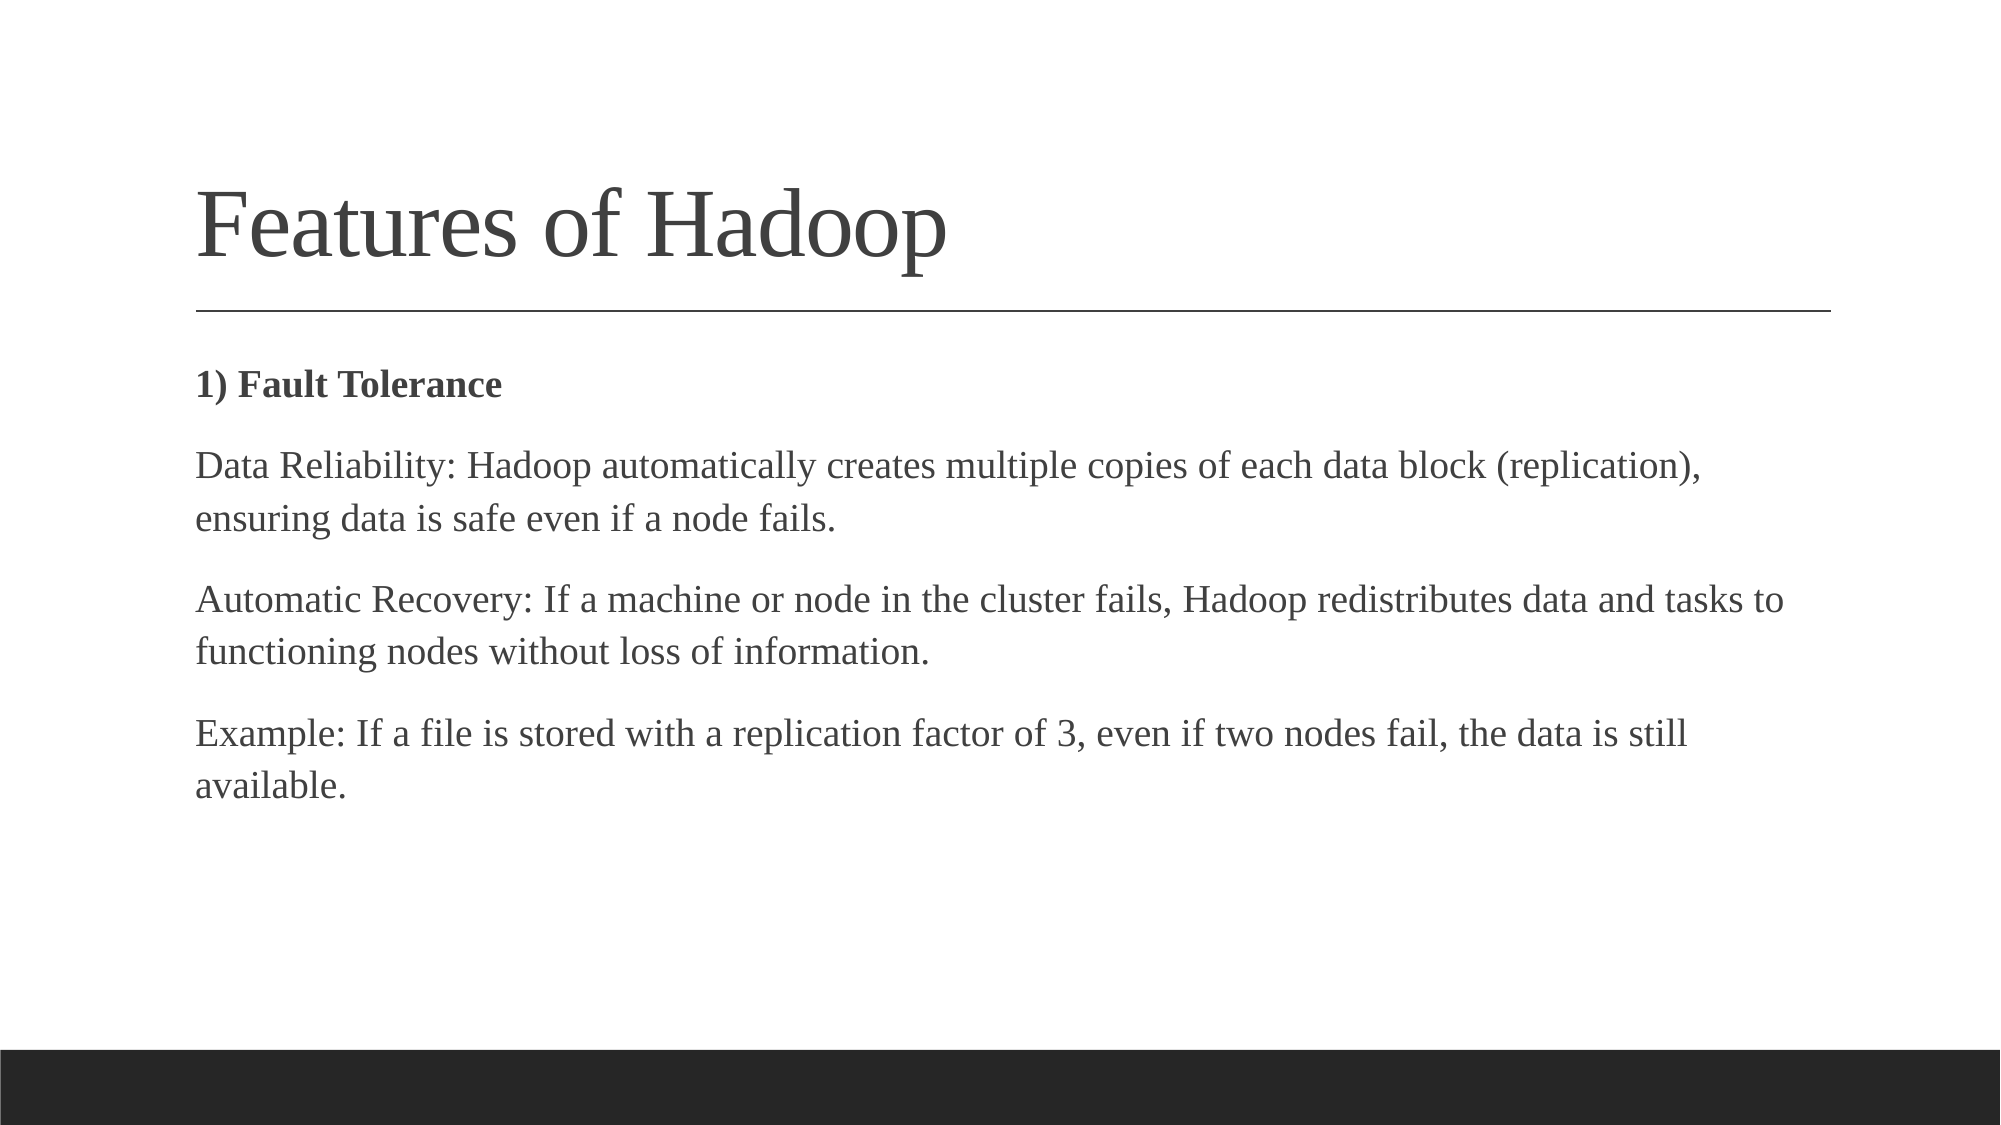

# Features of Hadoop
1) Fault Tolerance
Data Reliability: Hadoop automatically creates multiple copies of each data block (replication), ensuring data is safe even if a node fails.
Automatic Recovery: If a machine or node in the cluster fails, Hadoop redistributes data and tasks to functioning nodes without loss of information.
Example: If a file is stored with a replication factor of 3, even if two nodes fail, the data is still available.